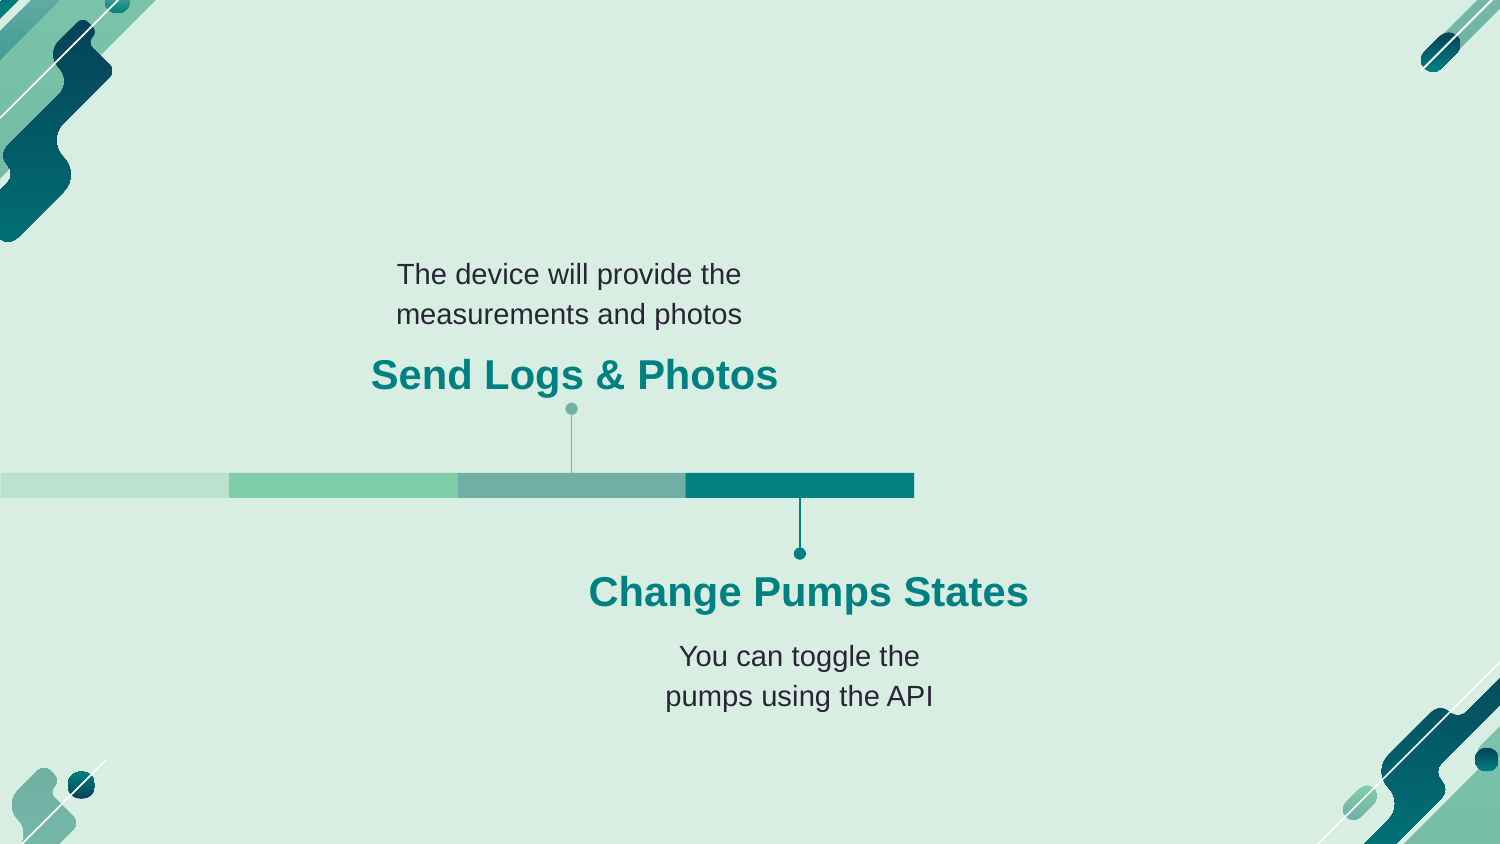

The device will provide the measurements and photos
Send Logs & Photos

Change Pumps States
You can toggle the pumps using the API